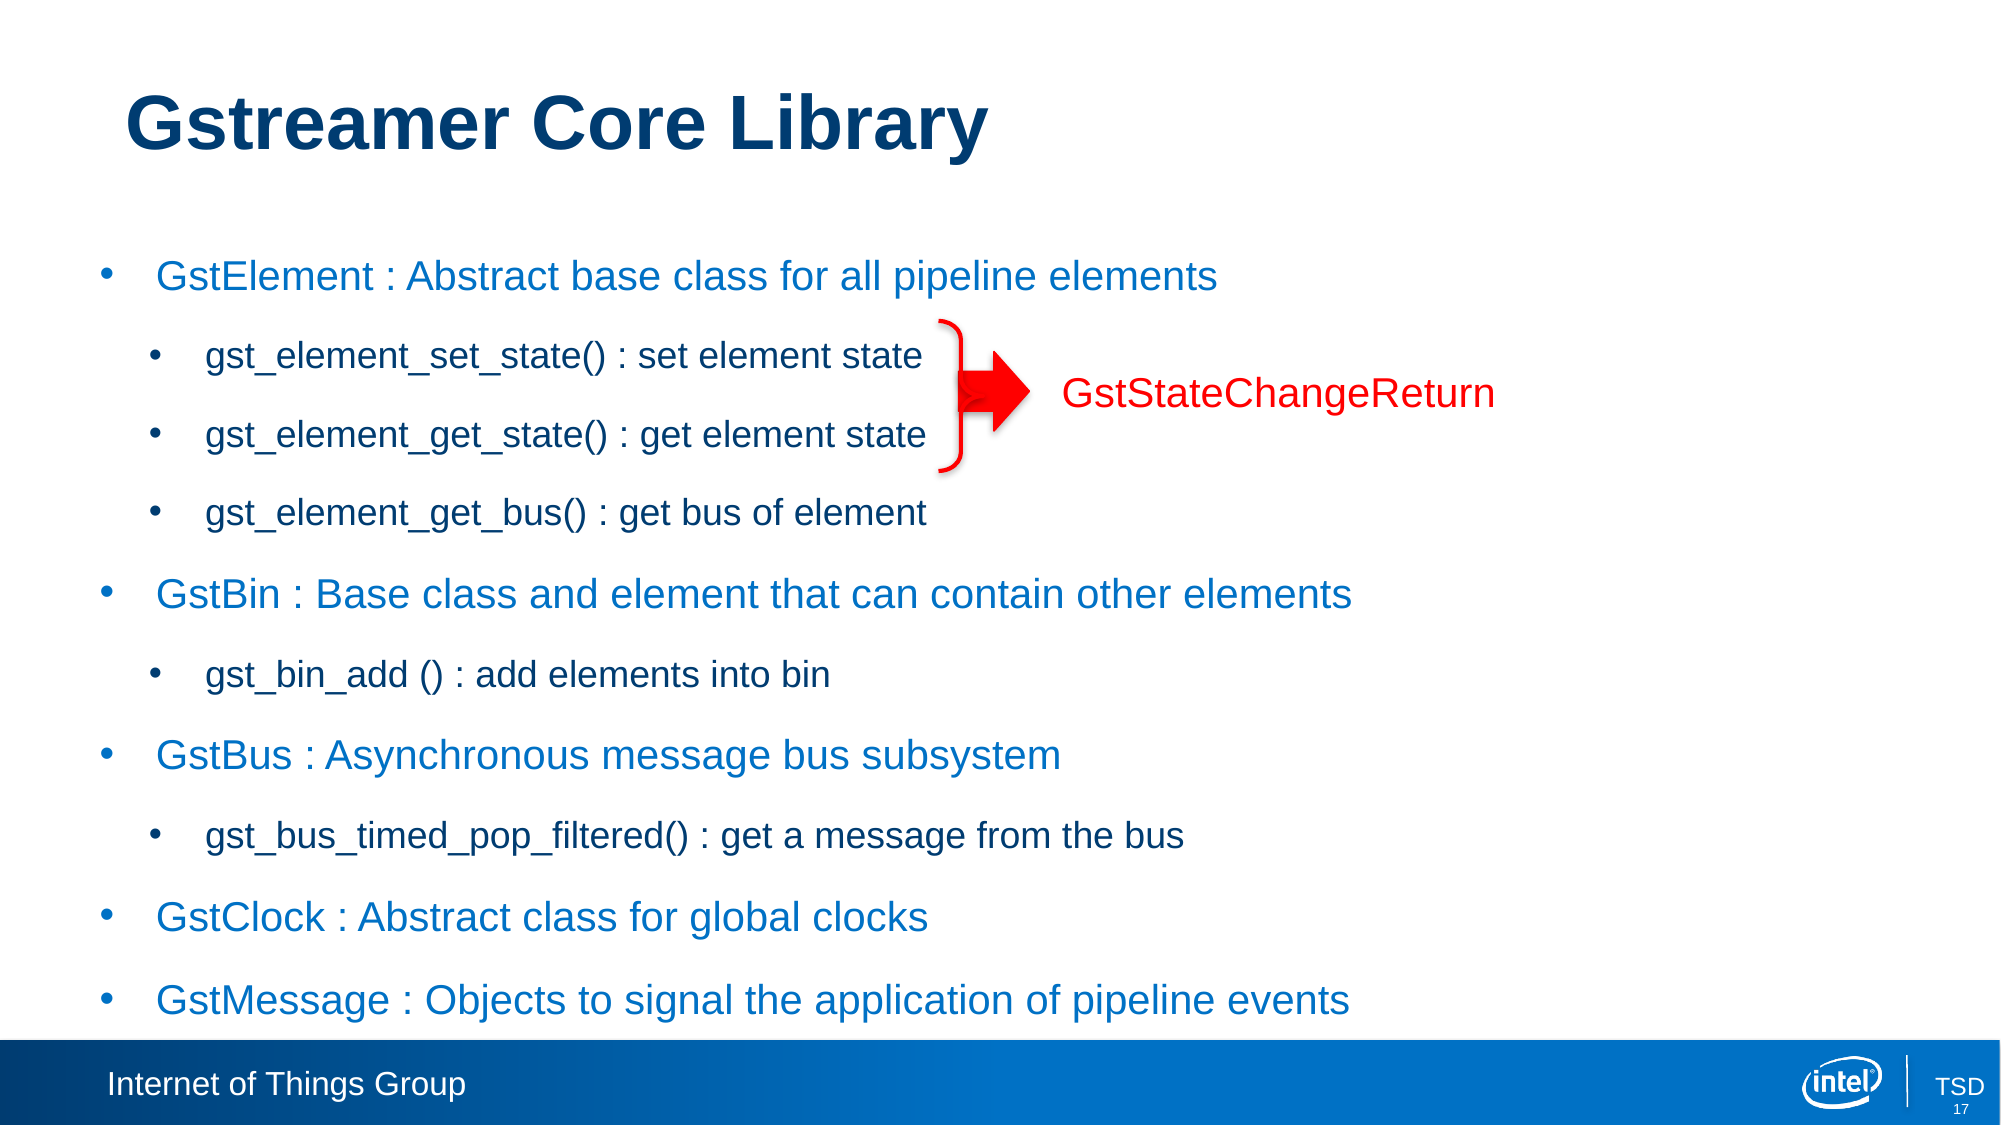

# Gstreamer Core Library
GstElement : Abstract base class for all pipeline elements
gst_element_set_state() : set element state
gst_element_get_state() : get element state
gst_element_get_bus() : get bus of element
GstBin : Base class and element that can contain other elements
gst_bin_add () : add elements into bin
GstBus : Asynchronous message bus subsystem
gst_bus_timed_pop_filtered() : get a message from the bus
GstClock : Abstract class for global clocks
GstMessage : Objects to signal the application of pipeline events

GstStateChangeReturn
17